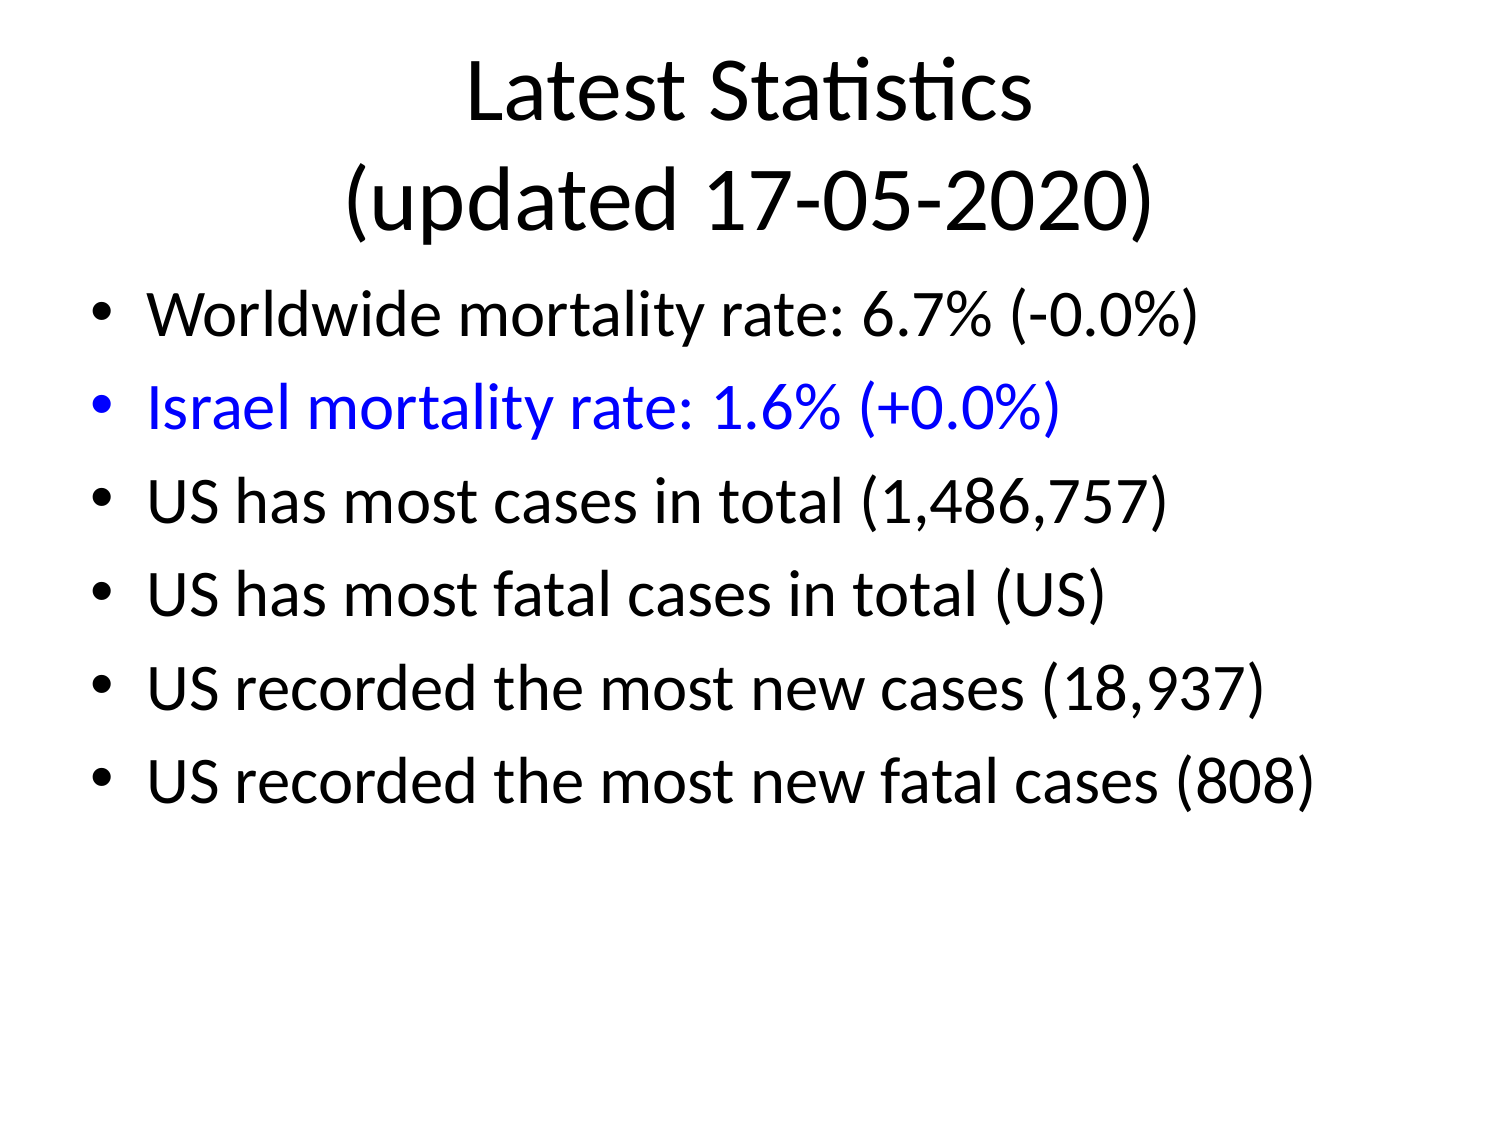

# Latest Statistics
(updated 17-05-2020)
Worldwide mortality rate: 6.7% (-0.0%)
Israel mortality rate: 1.6% (+0.0%)
US has most cases in total (1,486,757)
US has most fatal cases in total (US)
US recorded the most new cases (18,937)
US recorded the most new fatal cases (808)